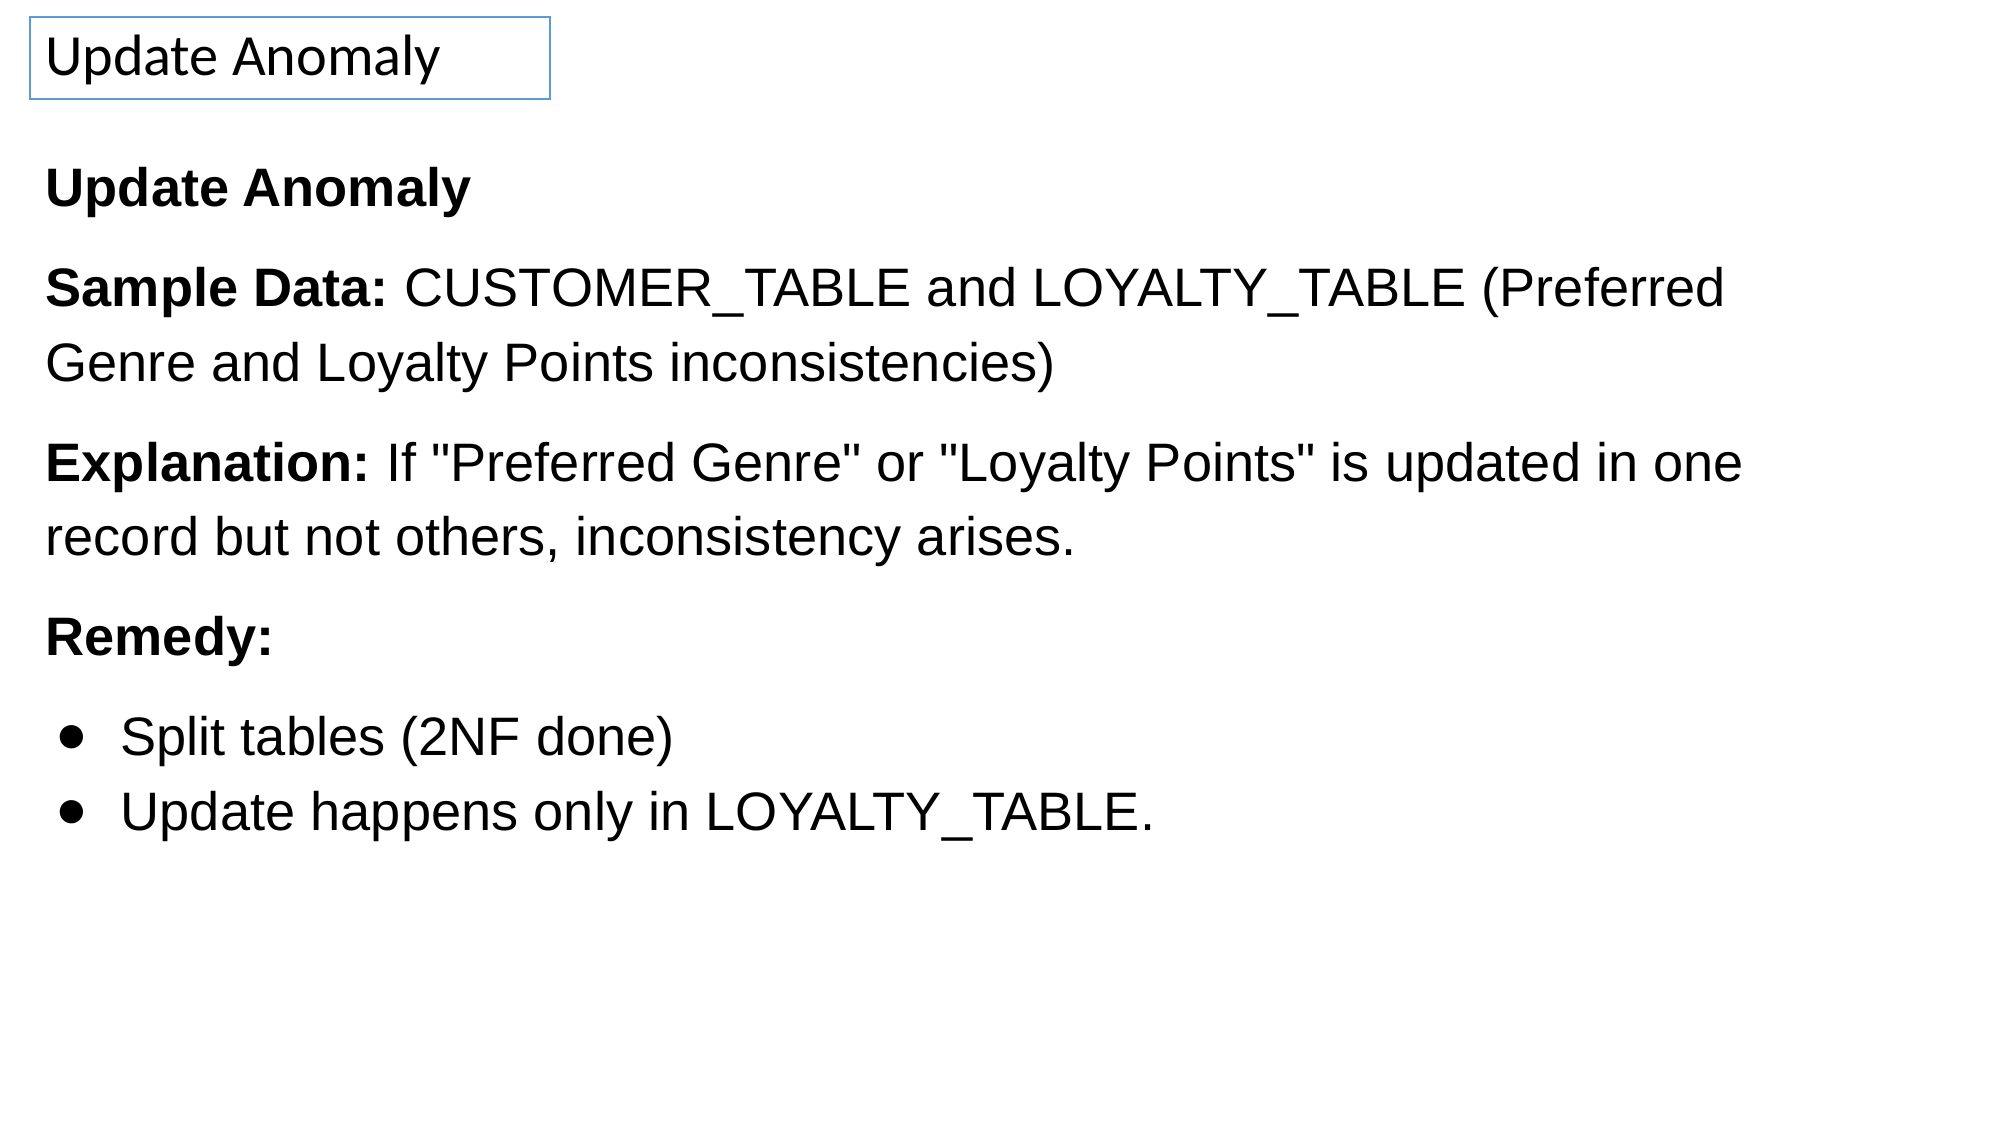

Update Anomaly
Update Anomaly
Sample Data: CUSTOMER_TABLE and LOYALTY_TABLE (Preferred Genre and Loyalty Points inconsistencies)
Explanation: If "Preferred Genre" or "Loyalty Points" is updated in one record but not others, inconsistency arises.
Remedy:
Split tables (2NF done)
Update happens only in LOYALTY_TABLE.